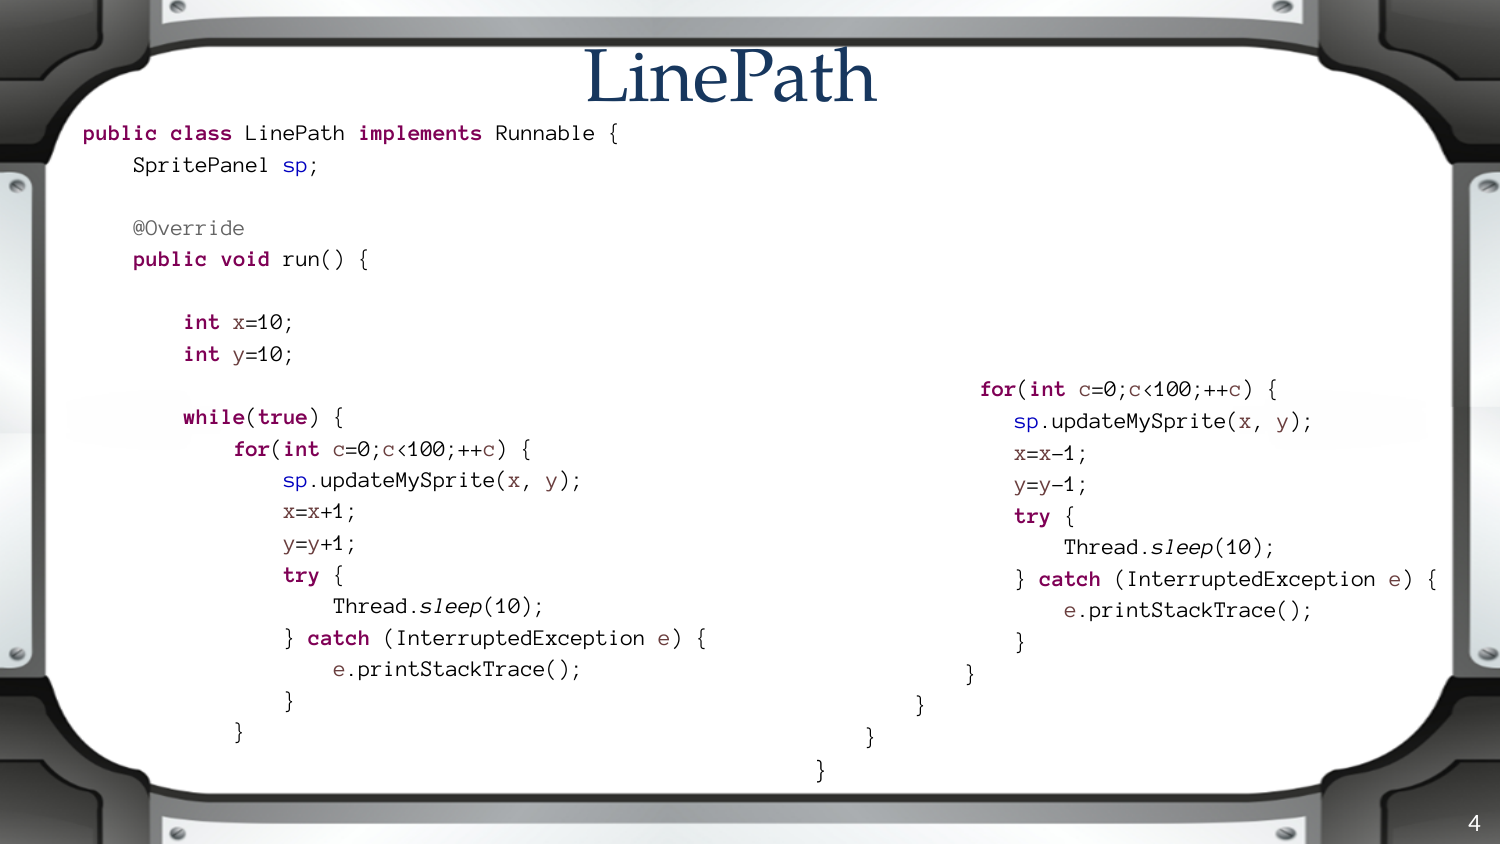

# LinePath

public class LinePath implements Runnable {
    SpritePanel sp;

    @Override
    public void run() {

        int x=10;
        int y=10;

        while(true) {
            for(int c=0;c<100;++c) {
                sp.updateMySprite(x, y);
                x=x+1;
                y=y+1;
                try {
                    Thread.sleep(10);
                } catch (InterruptedException e) {
                    e.printStackTrace();
                }
            }

            for(int c=0;c<100;++c) {
                sp.updateMySprite(x, y);
                x=x-1;
                y=y-1;
                try {
                    Thread.sleep(10);
                } catch (InterruptedException e) {
                    e.printStackTrace();
                }
            }
        }
    }
}

4